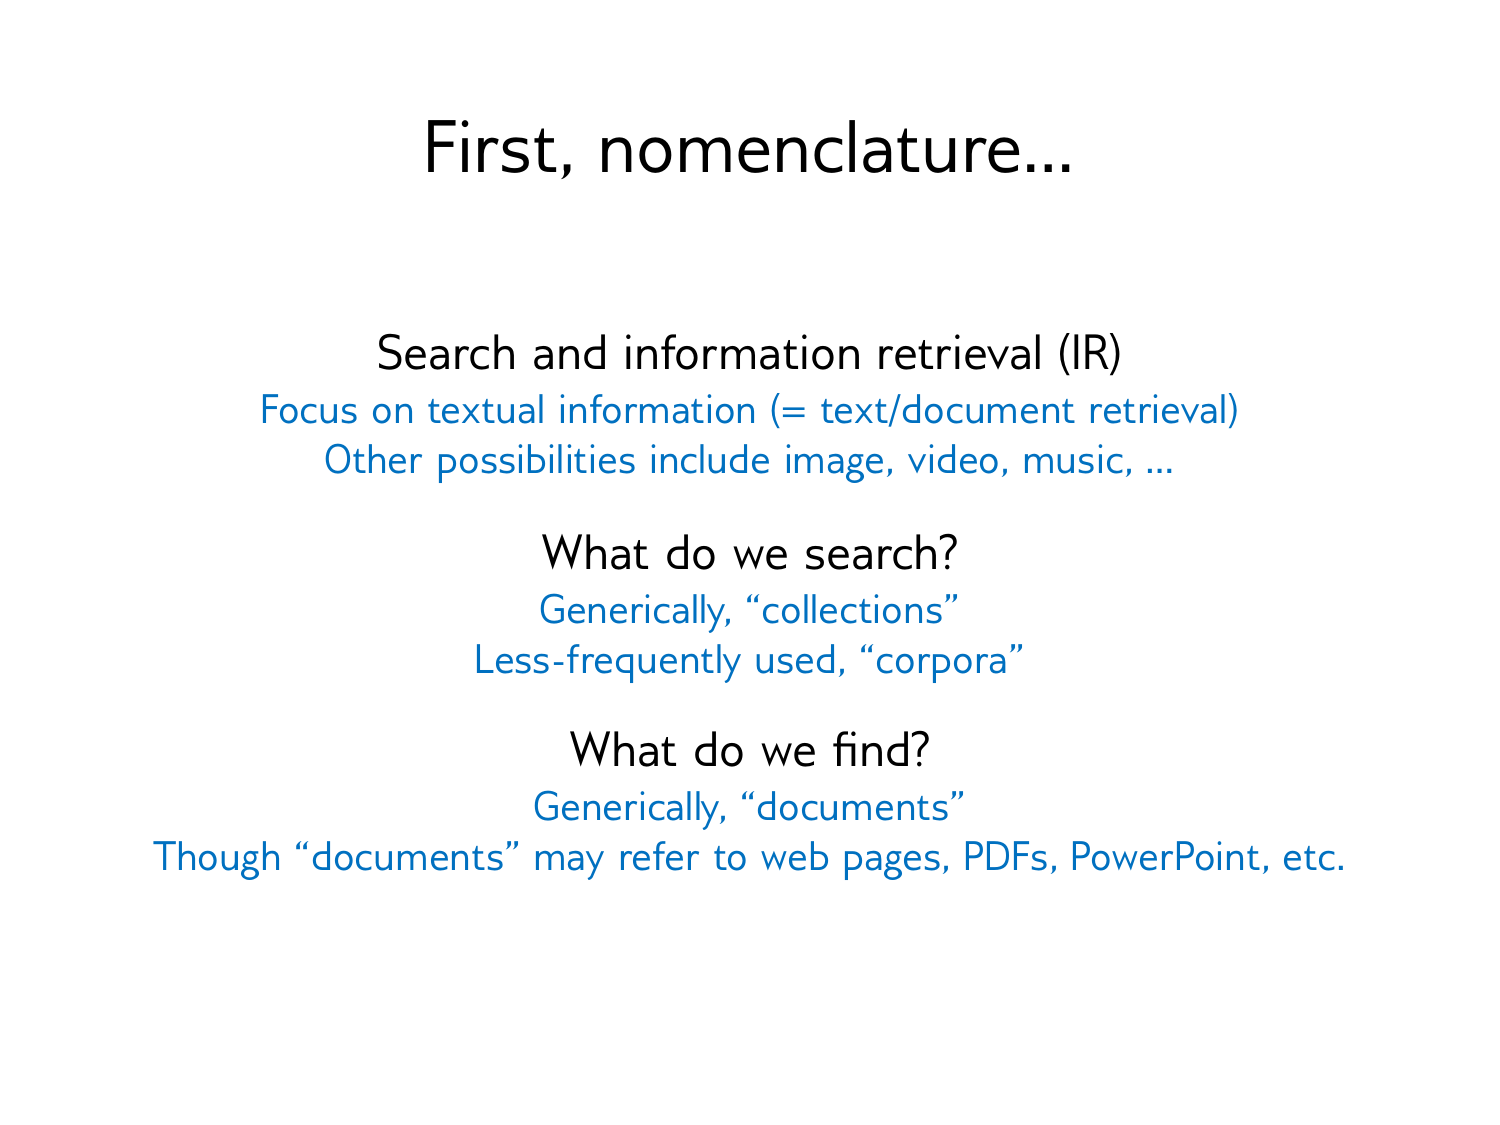

First, nomenclature…
Search and information retrieval (IR)
Focus on textual information (= text/document retrieval)
Other possibilities include image, video, music, …
What do we search?
Generically, “collections”
Less-frequently used, “corpora”
What do we find?
Generically, “documents”
Though “documents” may refer to web pages, PDFs, PowerPoint, etc.